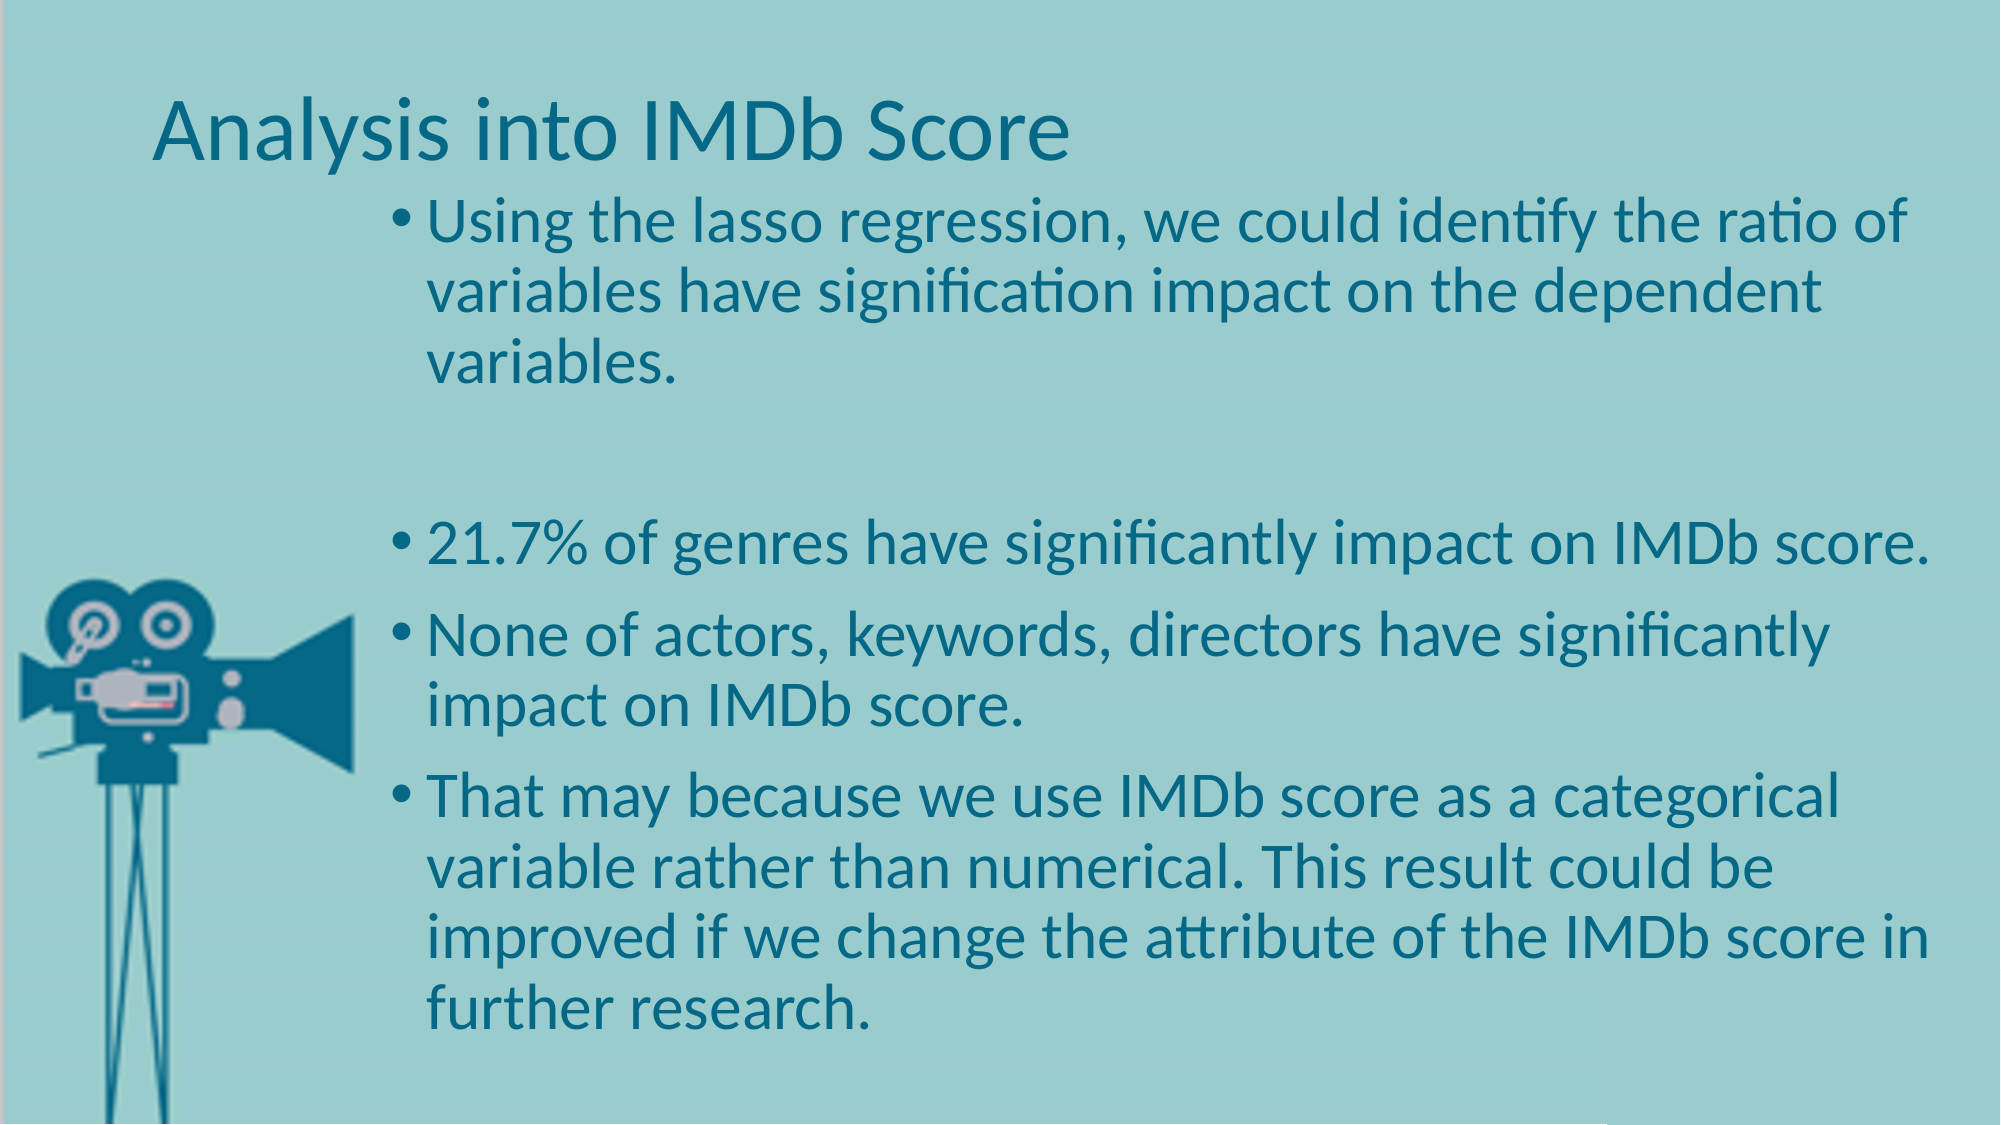

# Analysis into IMDb Score
Using the lasso regression, we could identify the ratio of variables have signification impact on the dependent variables.

21.7% of genres have significantly impact on IMDb score.
None of actors, keywords, directors have significantly impact on IMDb score.
That may because we use IMDb score as a categorical variable rather than numerical. This result could be improved if we change the attribute of the IMDb score in further research.